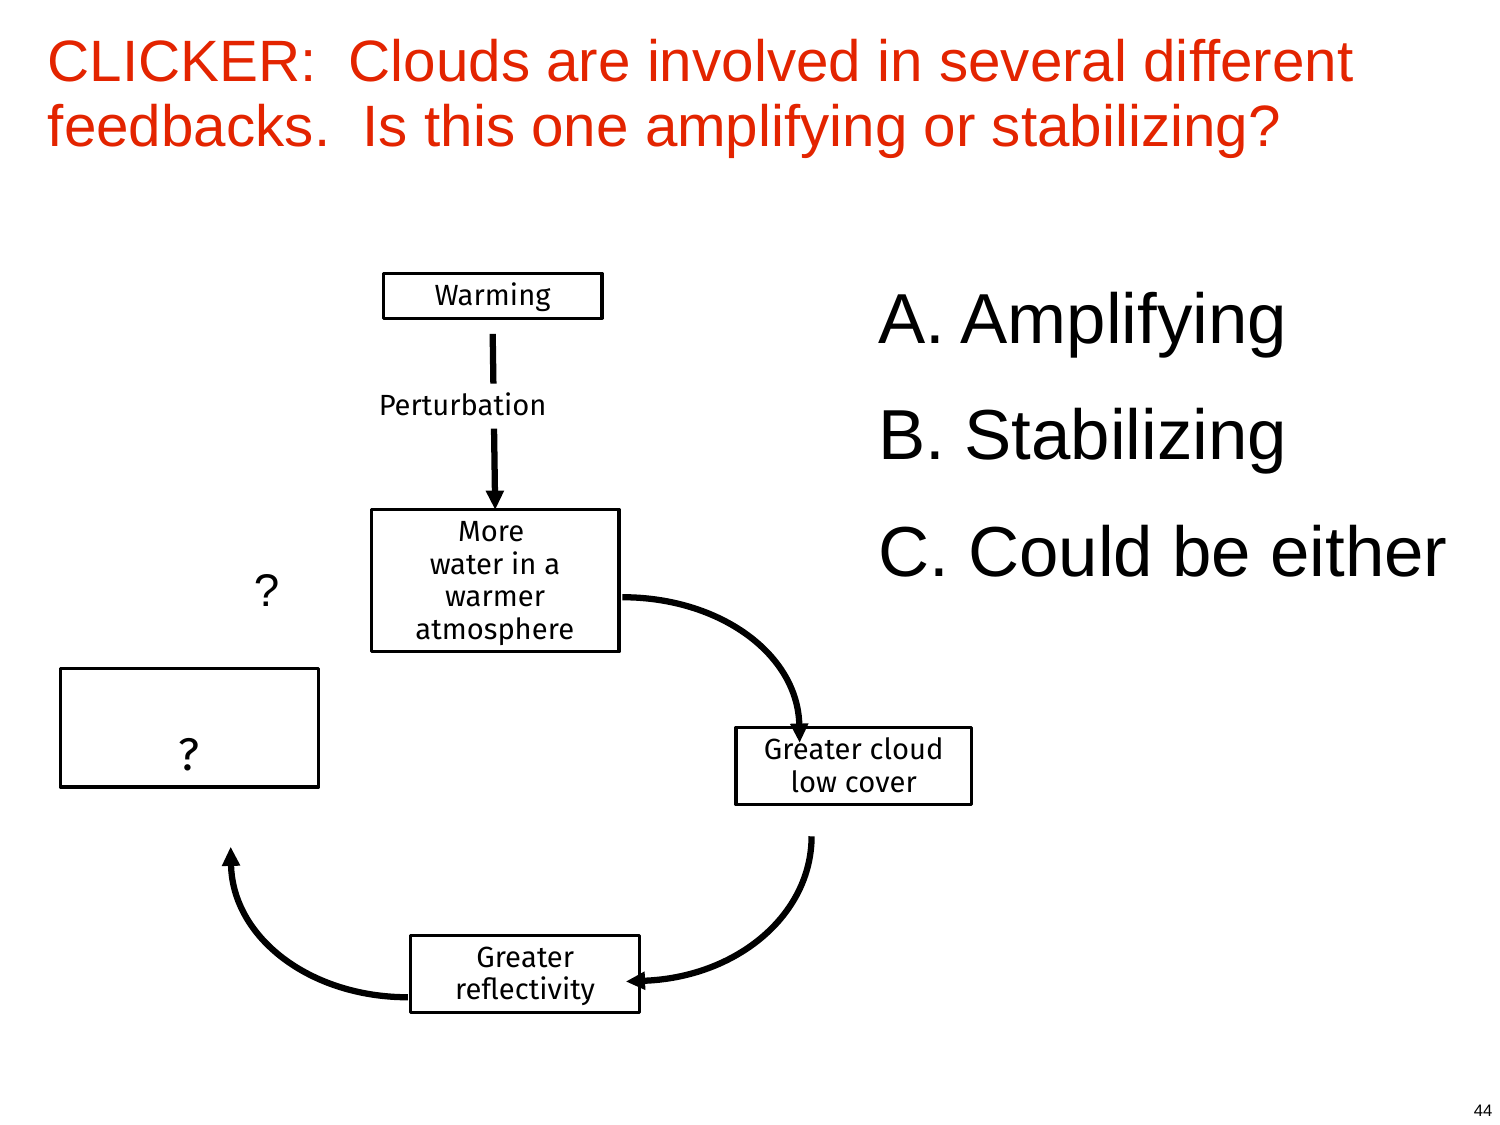

CLICKER:  Clouds are involved in several different feedbacks.  Is this one amplifying or stabilizing?
Warming
A. Amplifying
B. Stabilizing
C. Could be either

Perturbation
More
water in a warmer atmosphere
?

?
Greater cloud low cover

Greater reflectivity
44